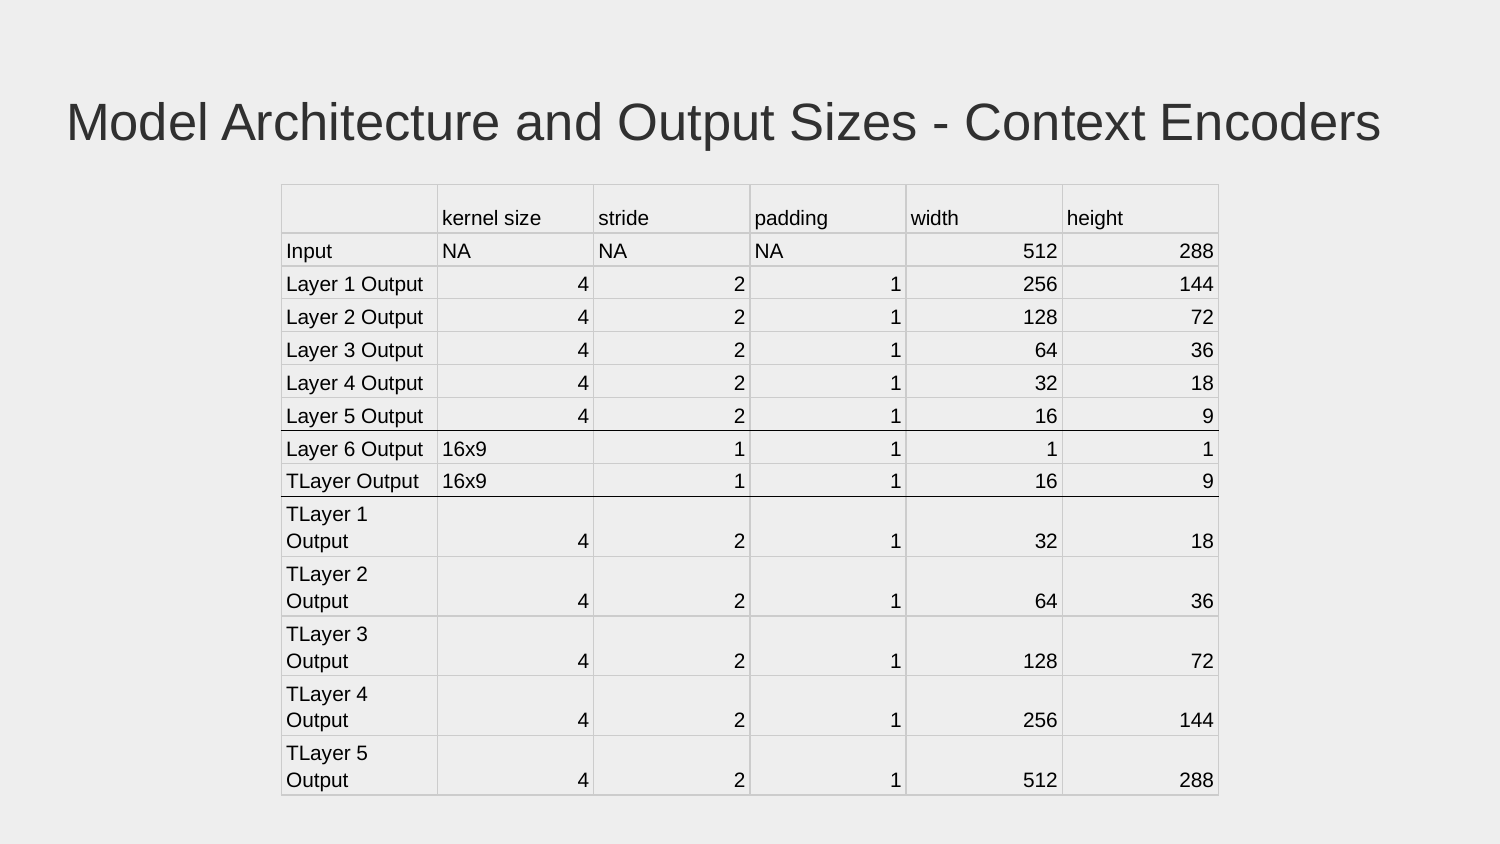

# Model Architecture and Output Sizes - Context Encoders
|  | kernel size | stride | padding | width | height |
| --- | --- | --- | --- | --- | --- |
| Input | NA | NA | NA | 512 | 288 |
| Layer 1 Output | 4 | 2 | 1 | 256 | 144 |
| Layer 2 Output | 4 | 2 | 1 | 128 | 72 |
| Layer 3 Output | 4 | 2 | 1 | 64 | 36 |
| Layer 4 Output | 4 | 2 | 1 | 32 | 18 |
| Layer 5 Output | 4 | 2 | 1 | 16 | 9 |
| Layer 6 Output | 16x9 | 1 | 1 | 1 | 1 |
| TLayer Output | 16x9 | 1 | 1 | 16 | 9 |
| TLayer 1 Output | 4 | 2 | 1 | 32 | 18 |
| TLayer 2 Output | 4 | 2 | 1 | 64 | 36 |
| TLayer 3 Output | 4 | 2 | 1 | 128 | 72 |
| TLayer 4 Output | 4 | 2 | 1 | 256 | 144 |
| TLayer 5 Output | 4 | 2 | 1 | 512 | 288 |